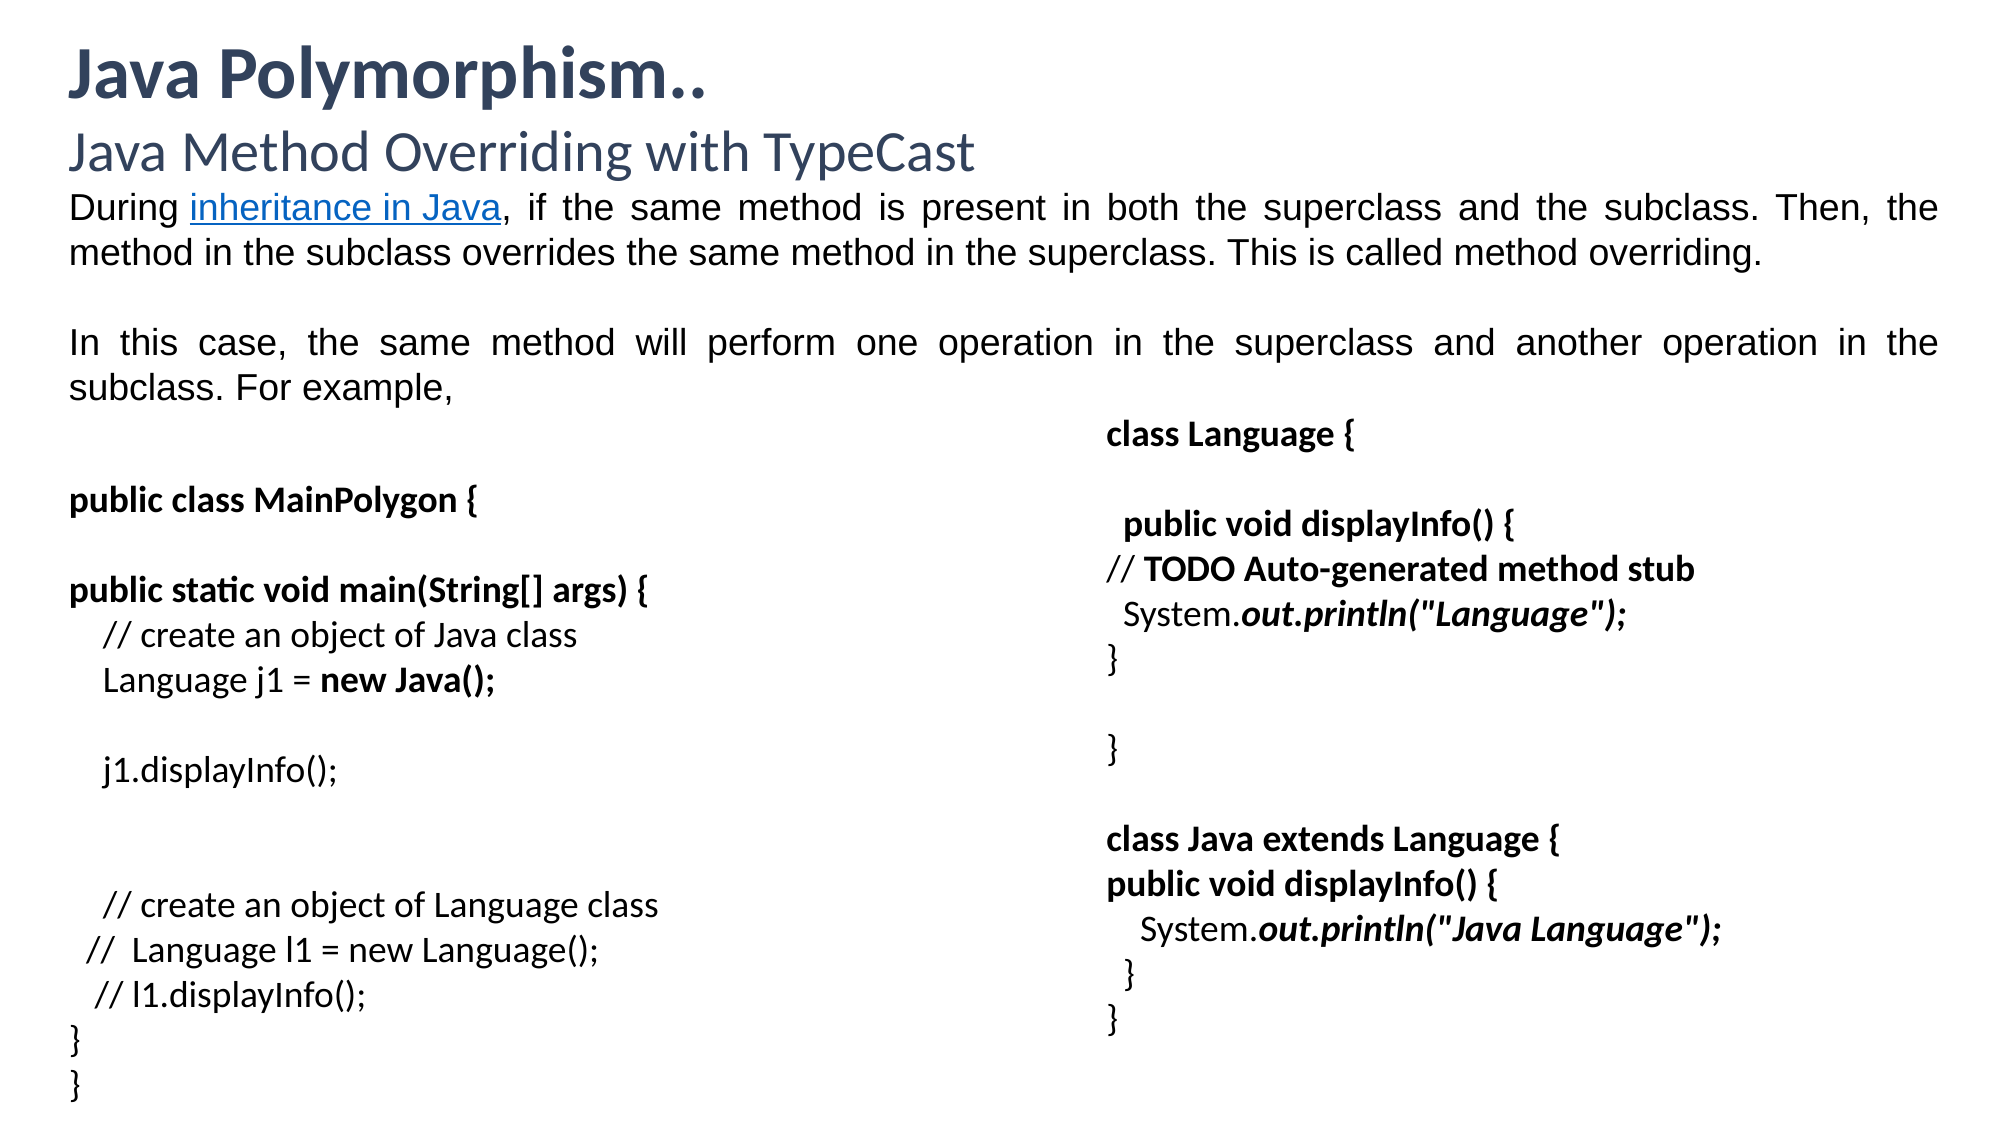

Java Polymorphism..
Java Method Overriding with TypeCast
During inheritance in Java, if the same method is present in both the superclass and the subclass. Then, the method in the subclass overrides the same method in the superclass. This is called method overriding.

In this case, the same method will perform one operation in the superclass and another operation in the subclass. For example,
class Language {

  public void displayInfo() {
// TODO Auto-generated method stub
  System.out.println("Language");
}

}

class Java extends Language {
public void displayInfo() {
    System.out.println("Java Language");
  }
}
public class MainPolygon {

public static void main(String[] args) {
    // create an object of Java class
    Language j1 = new Java();

    j1.displayInfo();

    // create an object of Language class
  //  Language l1 = new Language();
   // l1.displayInfo();
}
}